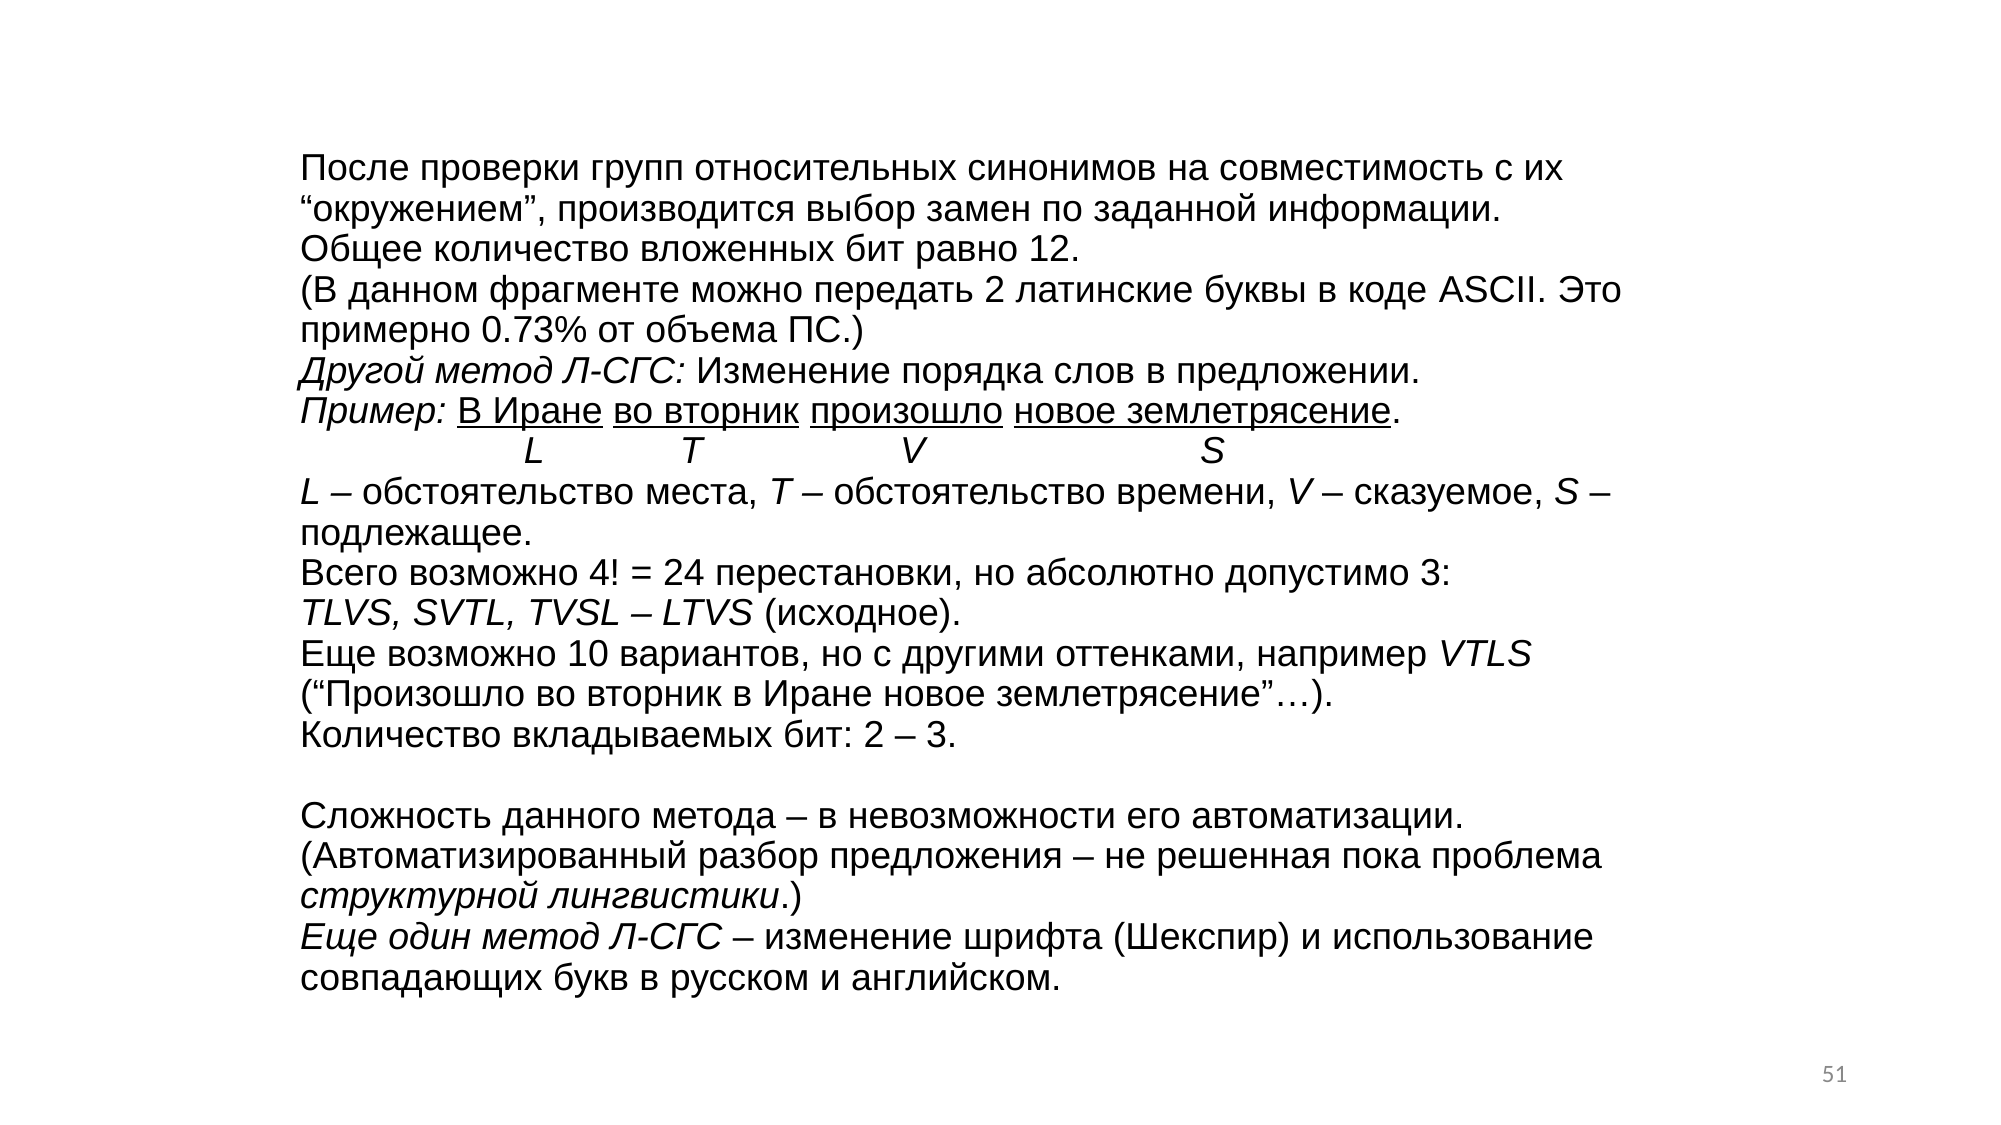

# После проверки групп относительных синонимов на совместимость с их “окружением”, производится выбор замен по заданной информации. Общее количество вложенных бит равно 12. (В данном фрагменте можно передать 2 латинские буквы в коде ASCII. Это примерно 0.73% от объема ПС.) Другой метод Л-СГС: Изменение порядка слов в предложении. Пример: В Иране во вторник произошло новое землетрясение. L             T 		V		S L – обстоятельство места, T – обстоятельство времени, V – сказуемое, S – подлежащее. Всего возможно 4! = 24 перестановки, но абсолютно допустимо 3: TLVS, SVTL, TVSL – LTVS (исходное). Еще возможно 10 вариантов, но с другими оттенками, например VTLS (“Произошло во вторник в Иране новое землетрясение”…). Количество вкладываемых бит: 2 – 3. Сложность данного метода – в невозможности его автоматизации. (Автоматизированный разбор предложения – не решенная пока проблема структурной лингвистики.) Еще один метод Л-СГС – изменение шрифта (Шекспир) и использование совпадающих букв в русском и английском.
51